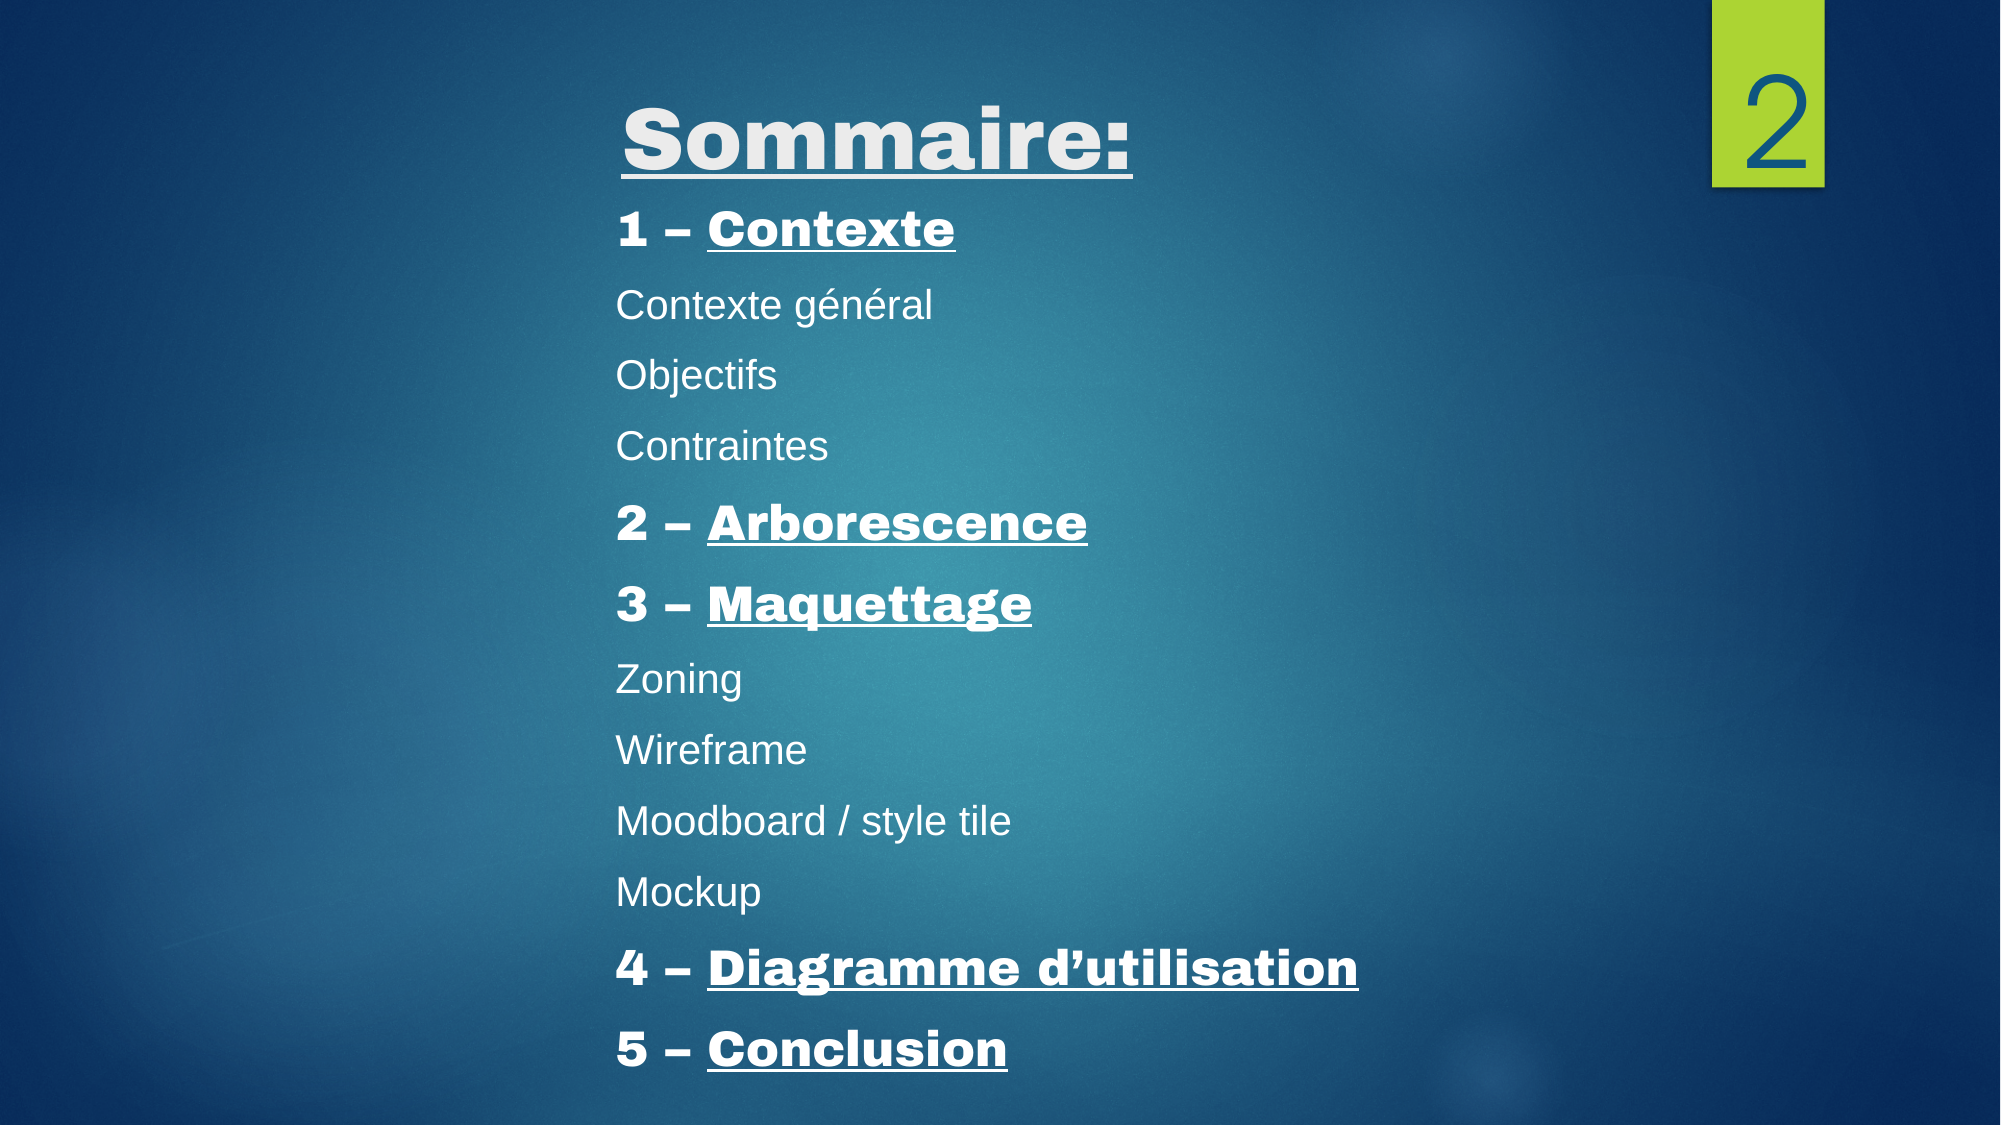

2
# Sommaire:
1 – Contexte
Contexte général
Objectifs
Contraintes
2 – Arborescence
3 – Maquettage
Zoning
Wireframe
Moodboard / style tile
Mockup
4 – Diagramme d’utilisation
5 – Conclusion